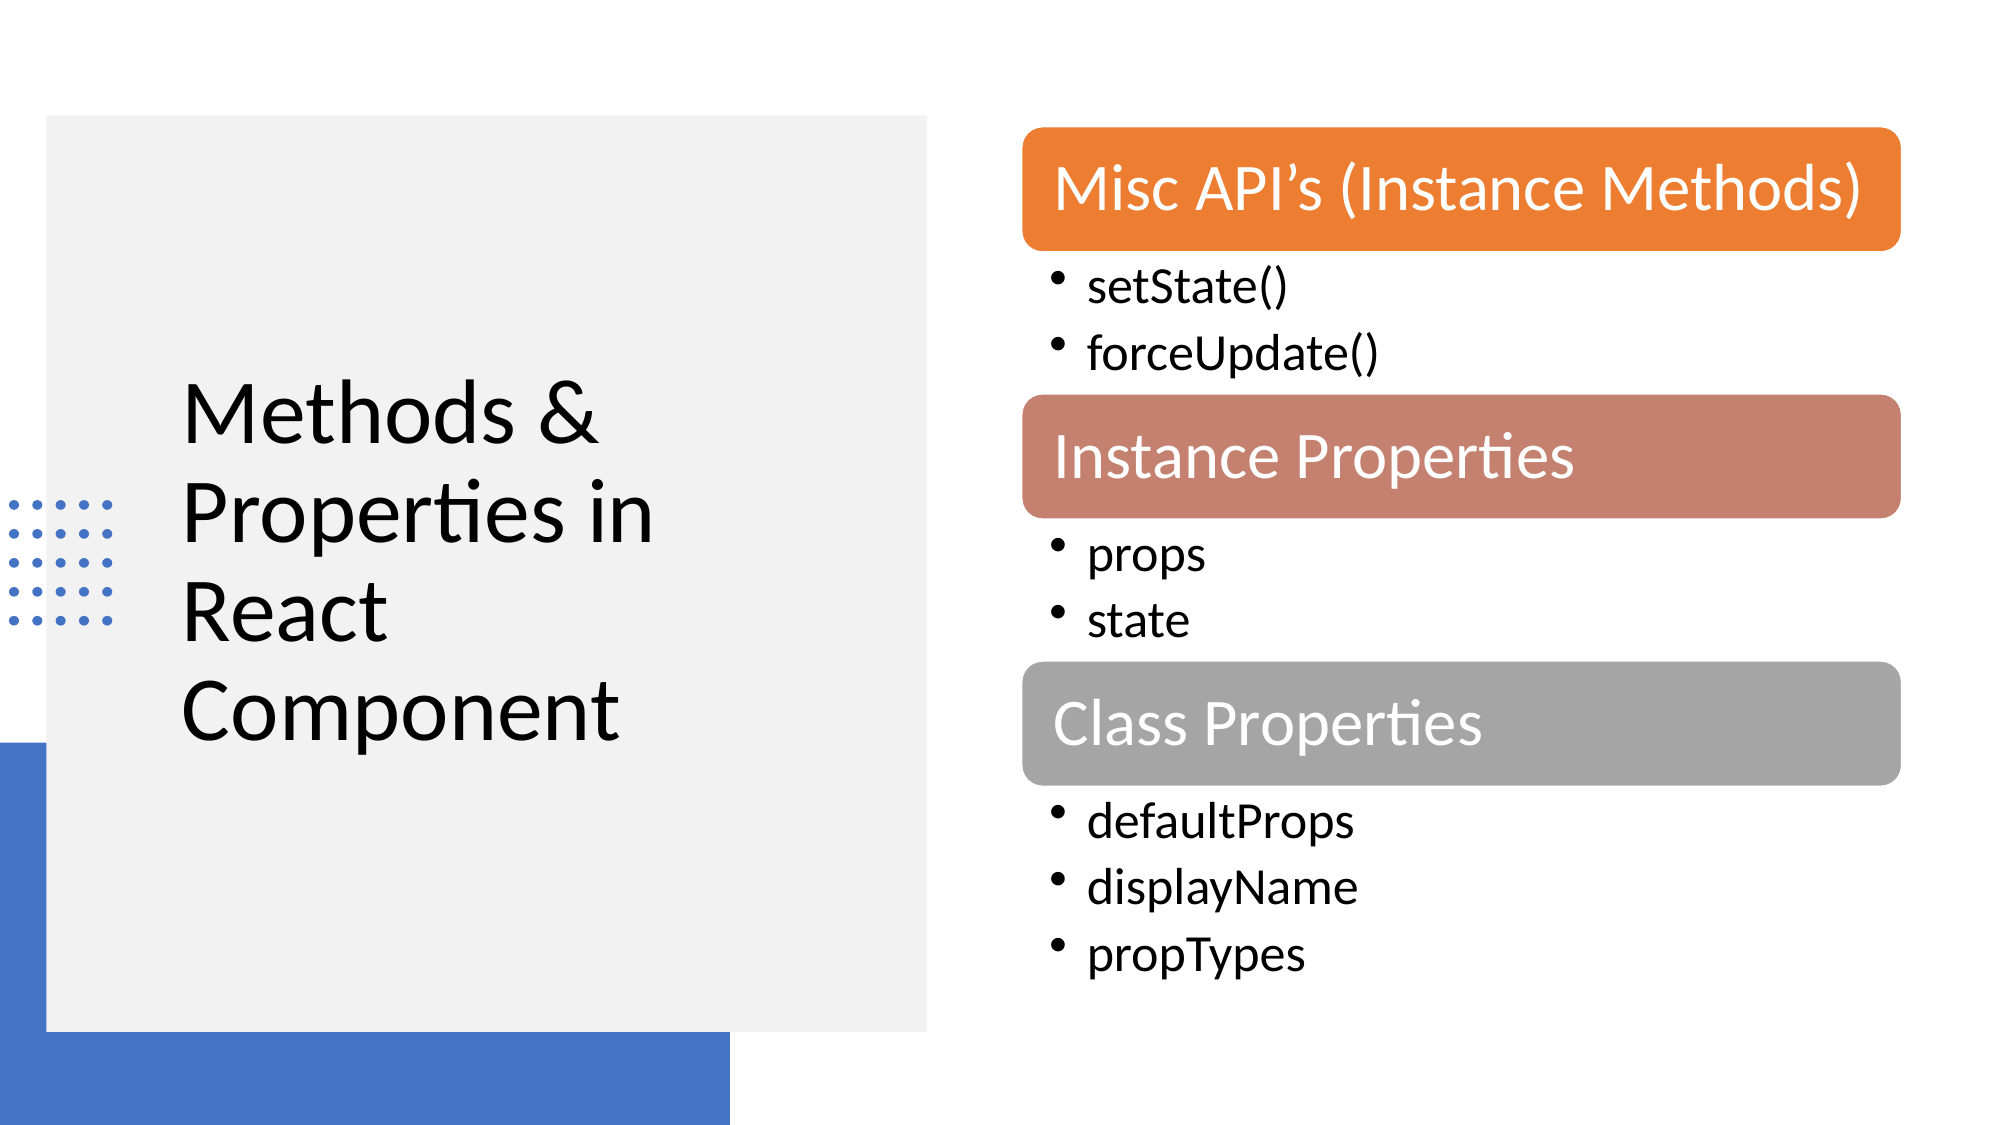

Misc API’s (Instance Methods)
setState()
forceUpdate()
Instance Properties
props
state
Class Properties
defaultProps
displayName
propTypes
# Methods & Properties in React Component